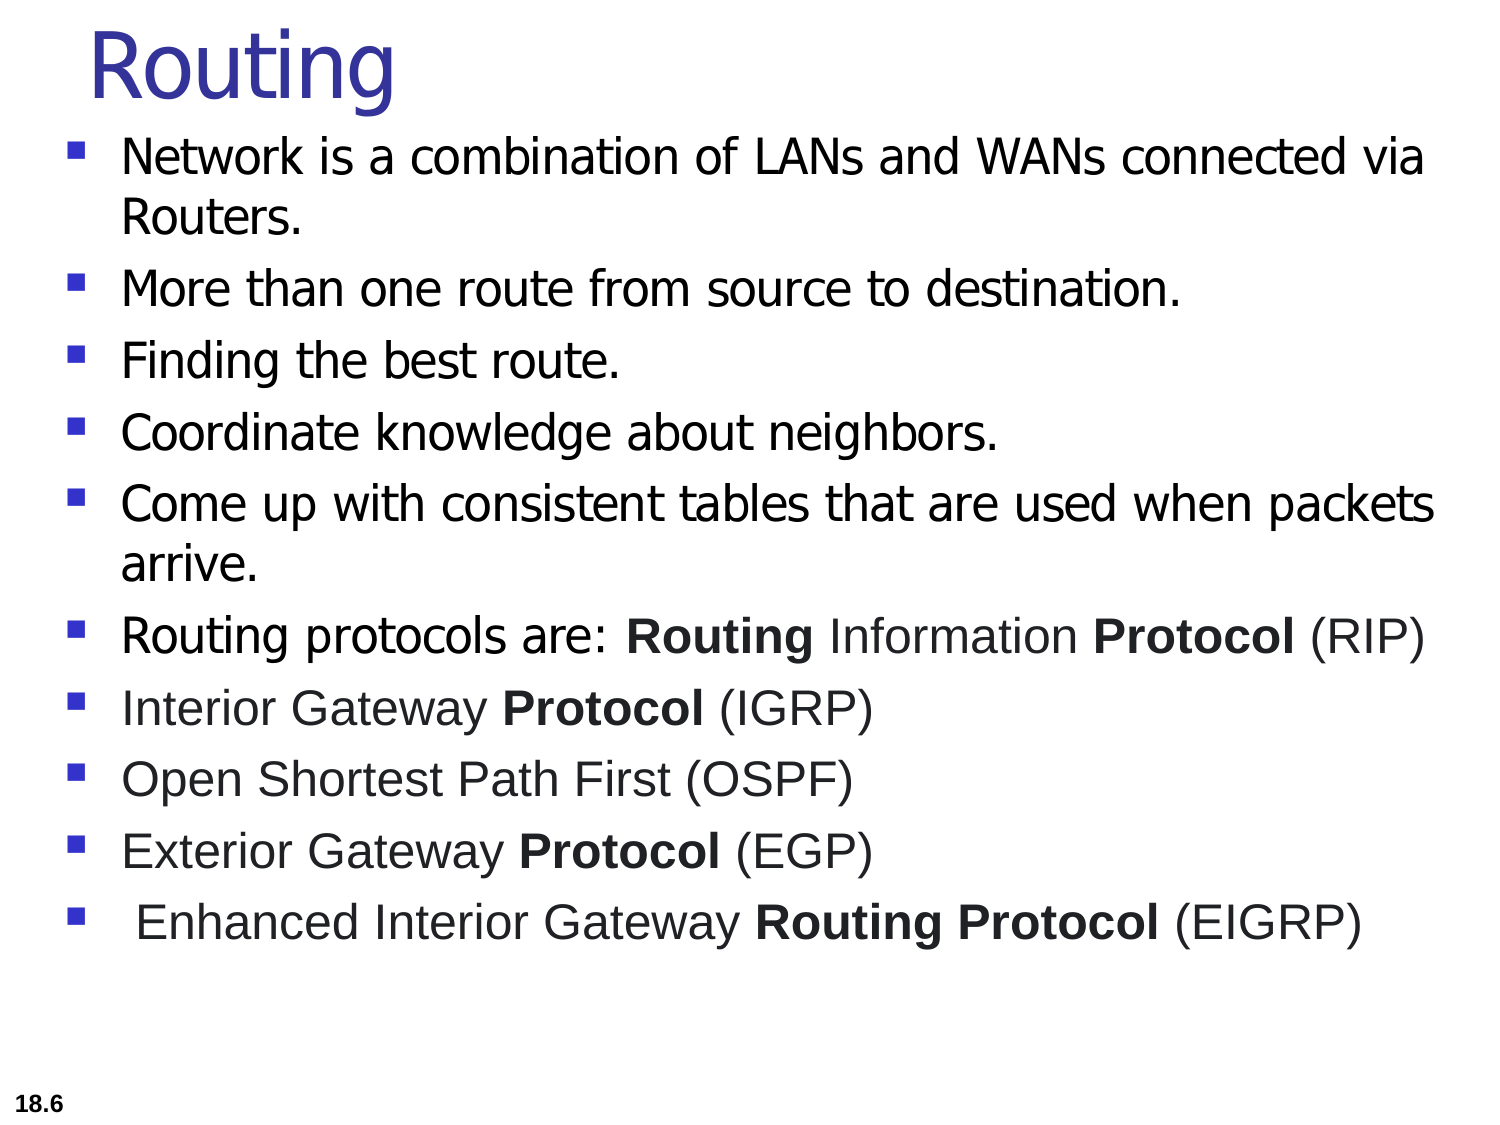

Routing
Network is a combination of LANs and WANs connected via Routers.
More than one route from source to destination.
Finding the best route.
Coordinate knowledge about neighbors.
Come up with consistent tables that are used when packets arrive.
Routing protocols are: Routing Information Protocol (RIP)
Interior Gateway Protocol (IGRP)
Open Shortest Path First (OSPF)
Exterior Gateway Protocol (EGP)
 Enhanced Interior Gateway Routing Protocol (EIGRP)
18.6